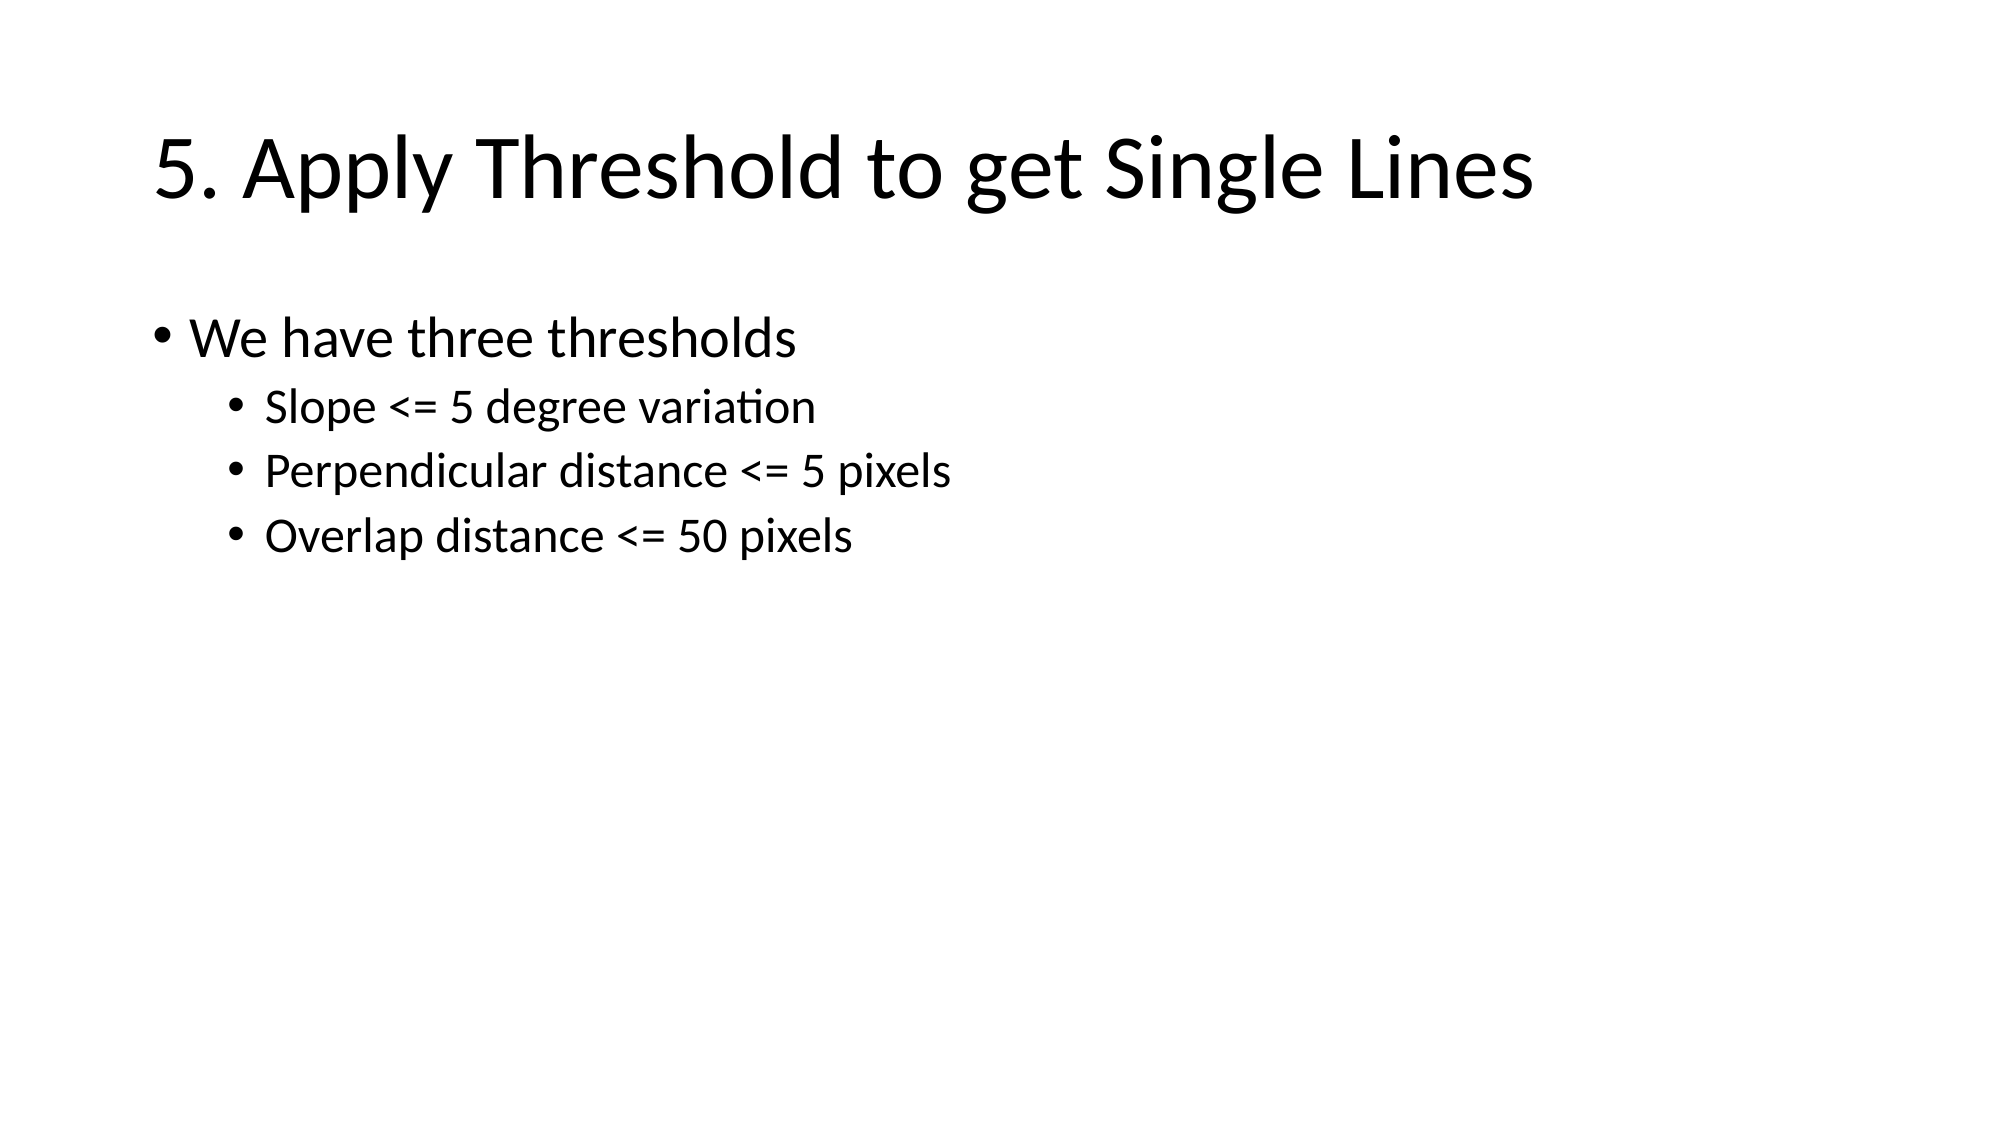

# 5. Apply Threshold to get Single Lines
We have three thresholds
Slope <= 5 degree variation
Perpendicular distance <= 5 pixels
Overlap distance <= 50 pixels